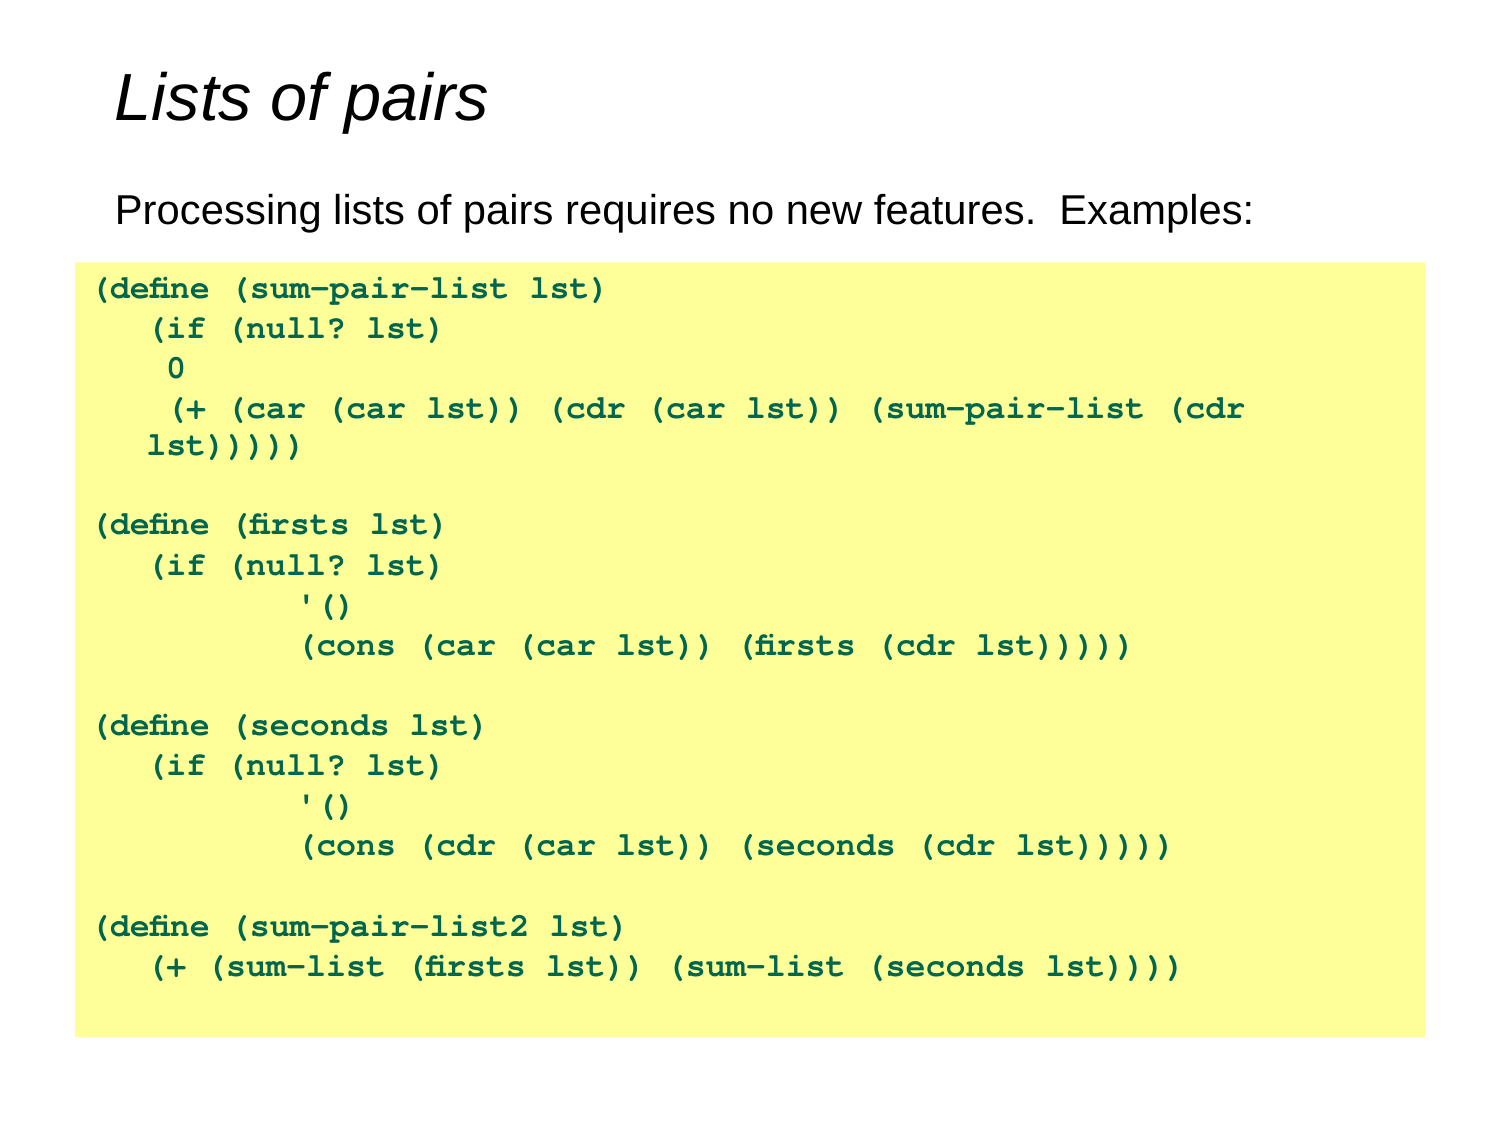

# Lists of pairs
Processing lists of pairs requires no new features.  Examples:
(define (sum-pair-list lst)
	(if (null? lst)
	 0
	 (+ (car (car lst)) (cdr (car lst)) (sum-pair-list (cdr lst)))))

(define (firsts lst)
	(if (null? lst)
		'()
		(cons (car (car lst)) (firsts (cdr lst)))))

(define (seconds lst)
	(if (null? lst)
		'()
		(cons (cdr (car lst)) (seconds (cdr lst)))))

(define (sum-pair-list2 lst)
	(+ (sum-list (firsts lst)) (sum-list (seconds lst))))